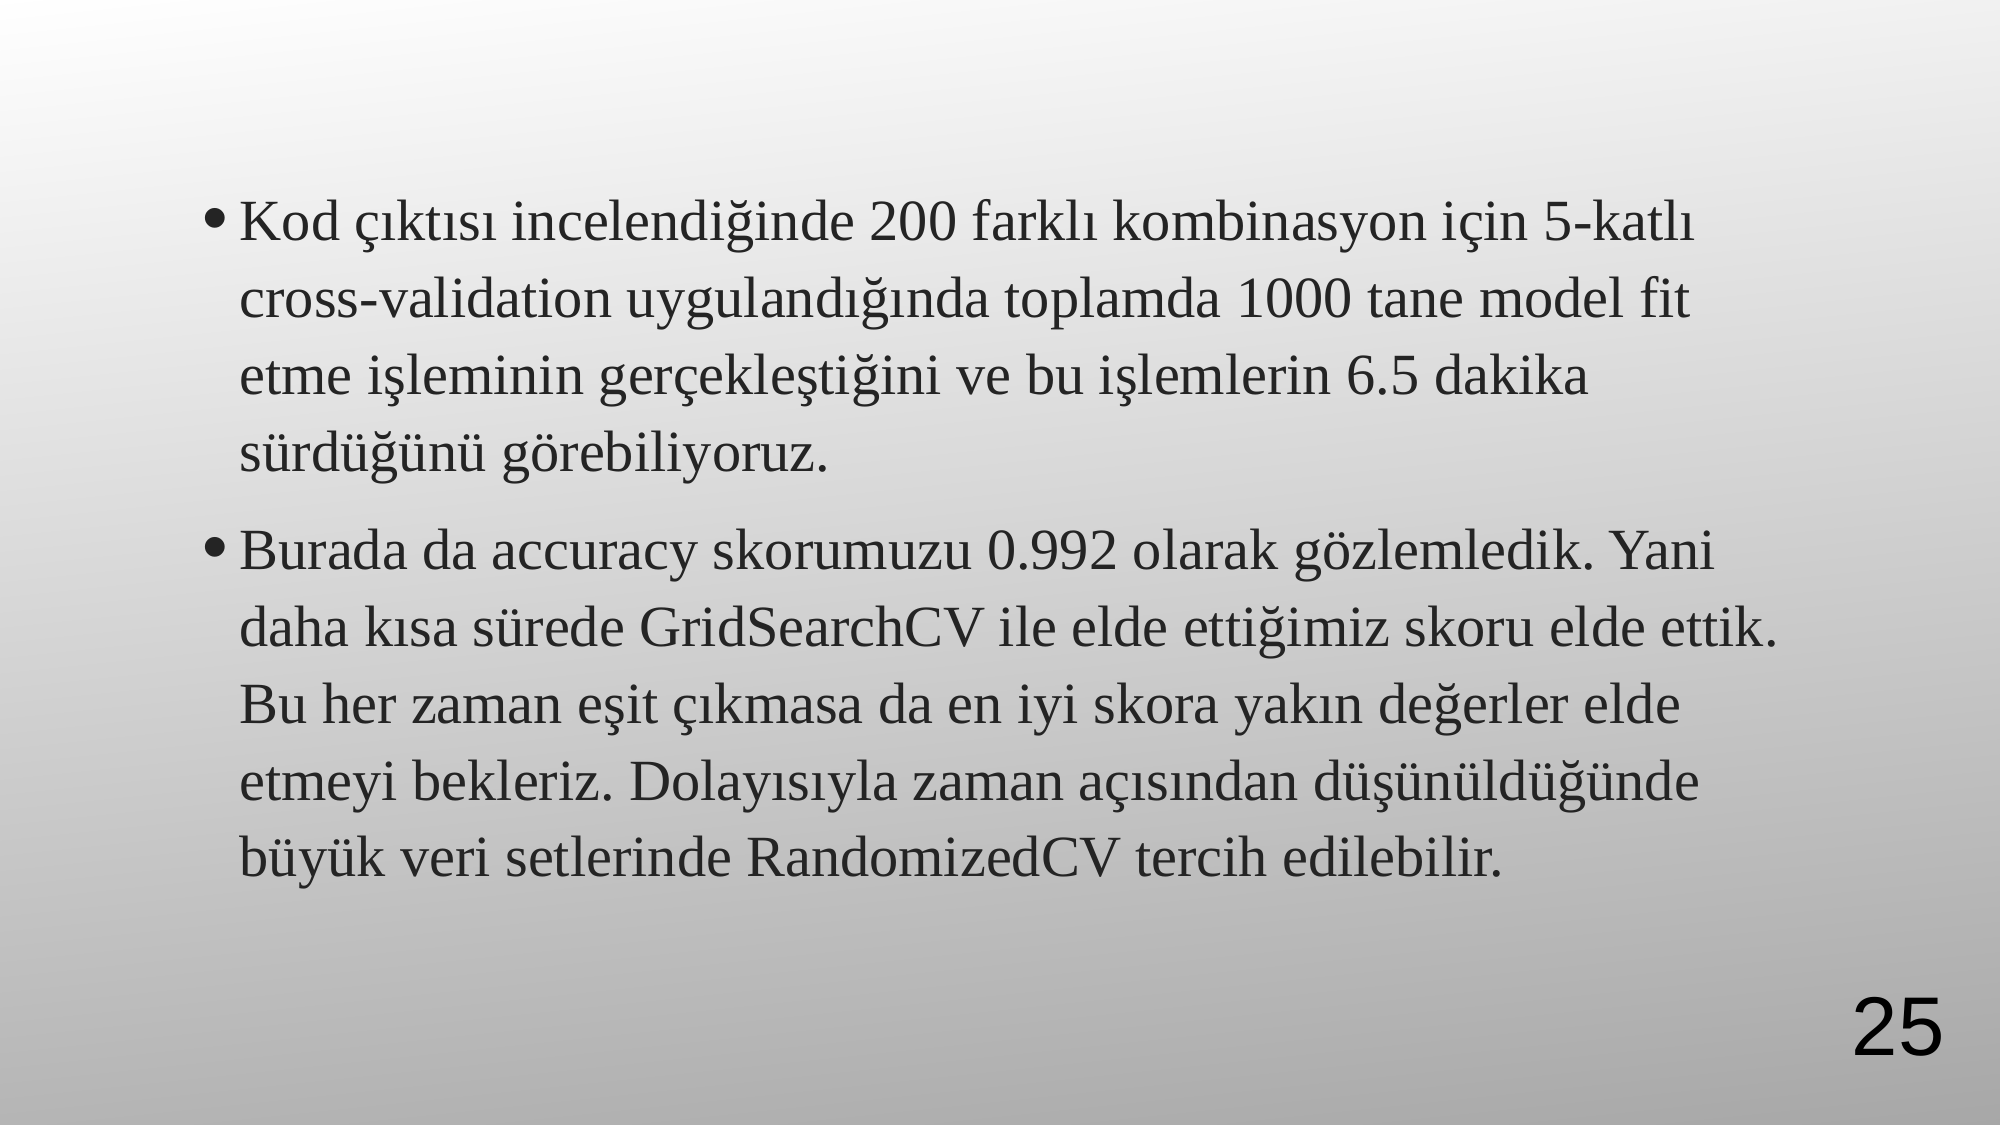

Kod çıktısı incelendiğinde 200 farklı kombinasyon için 5-katlı cross-validation uygulandığında toplamda 1000 tane model fit etme işleminin gerçekleştiğini ve bu işlemlerin 6.5 dakika sürdüğünü görebiliyoruz.
Burada da accuracy skorumuzu 0.992 olarak gözlemledik. Yani daha kısa sürede GridSearchCV ile elde ettiğimiz skoru elde ettik. Bu her zaman eşit çıkmasa da en iyi skora yakın değerler elde etmeyi bekleriz. Dolayısıyla zaman açısından düşünüldüğünde büyük veri setlerinde RandomizedCV tercih edilebilir.

25